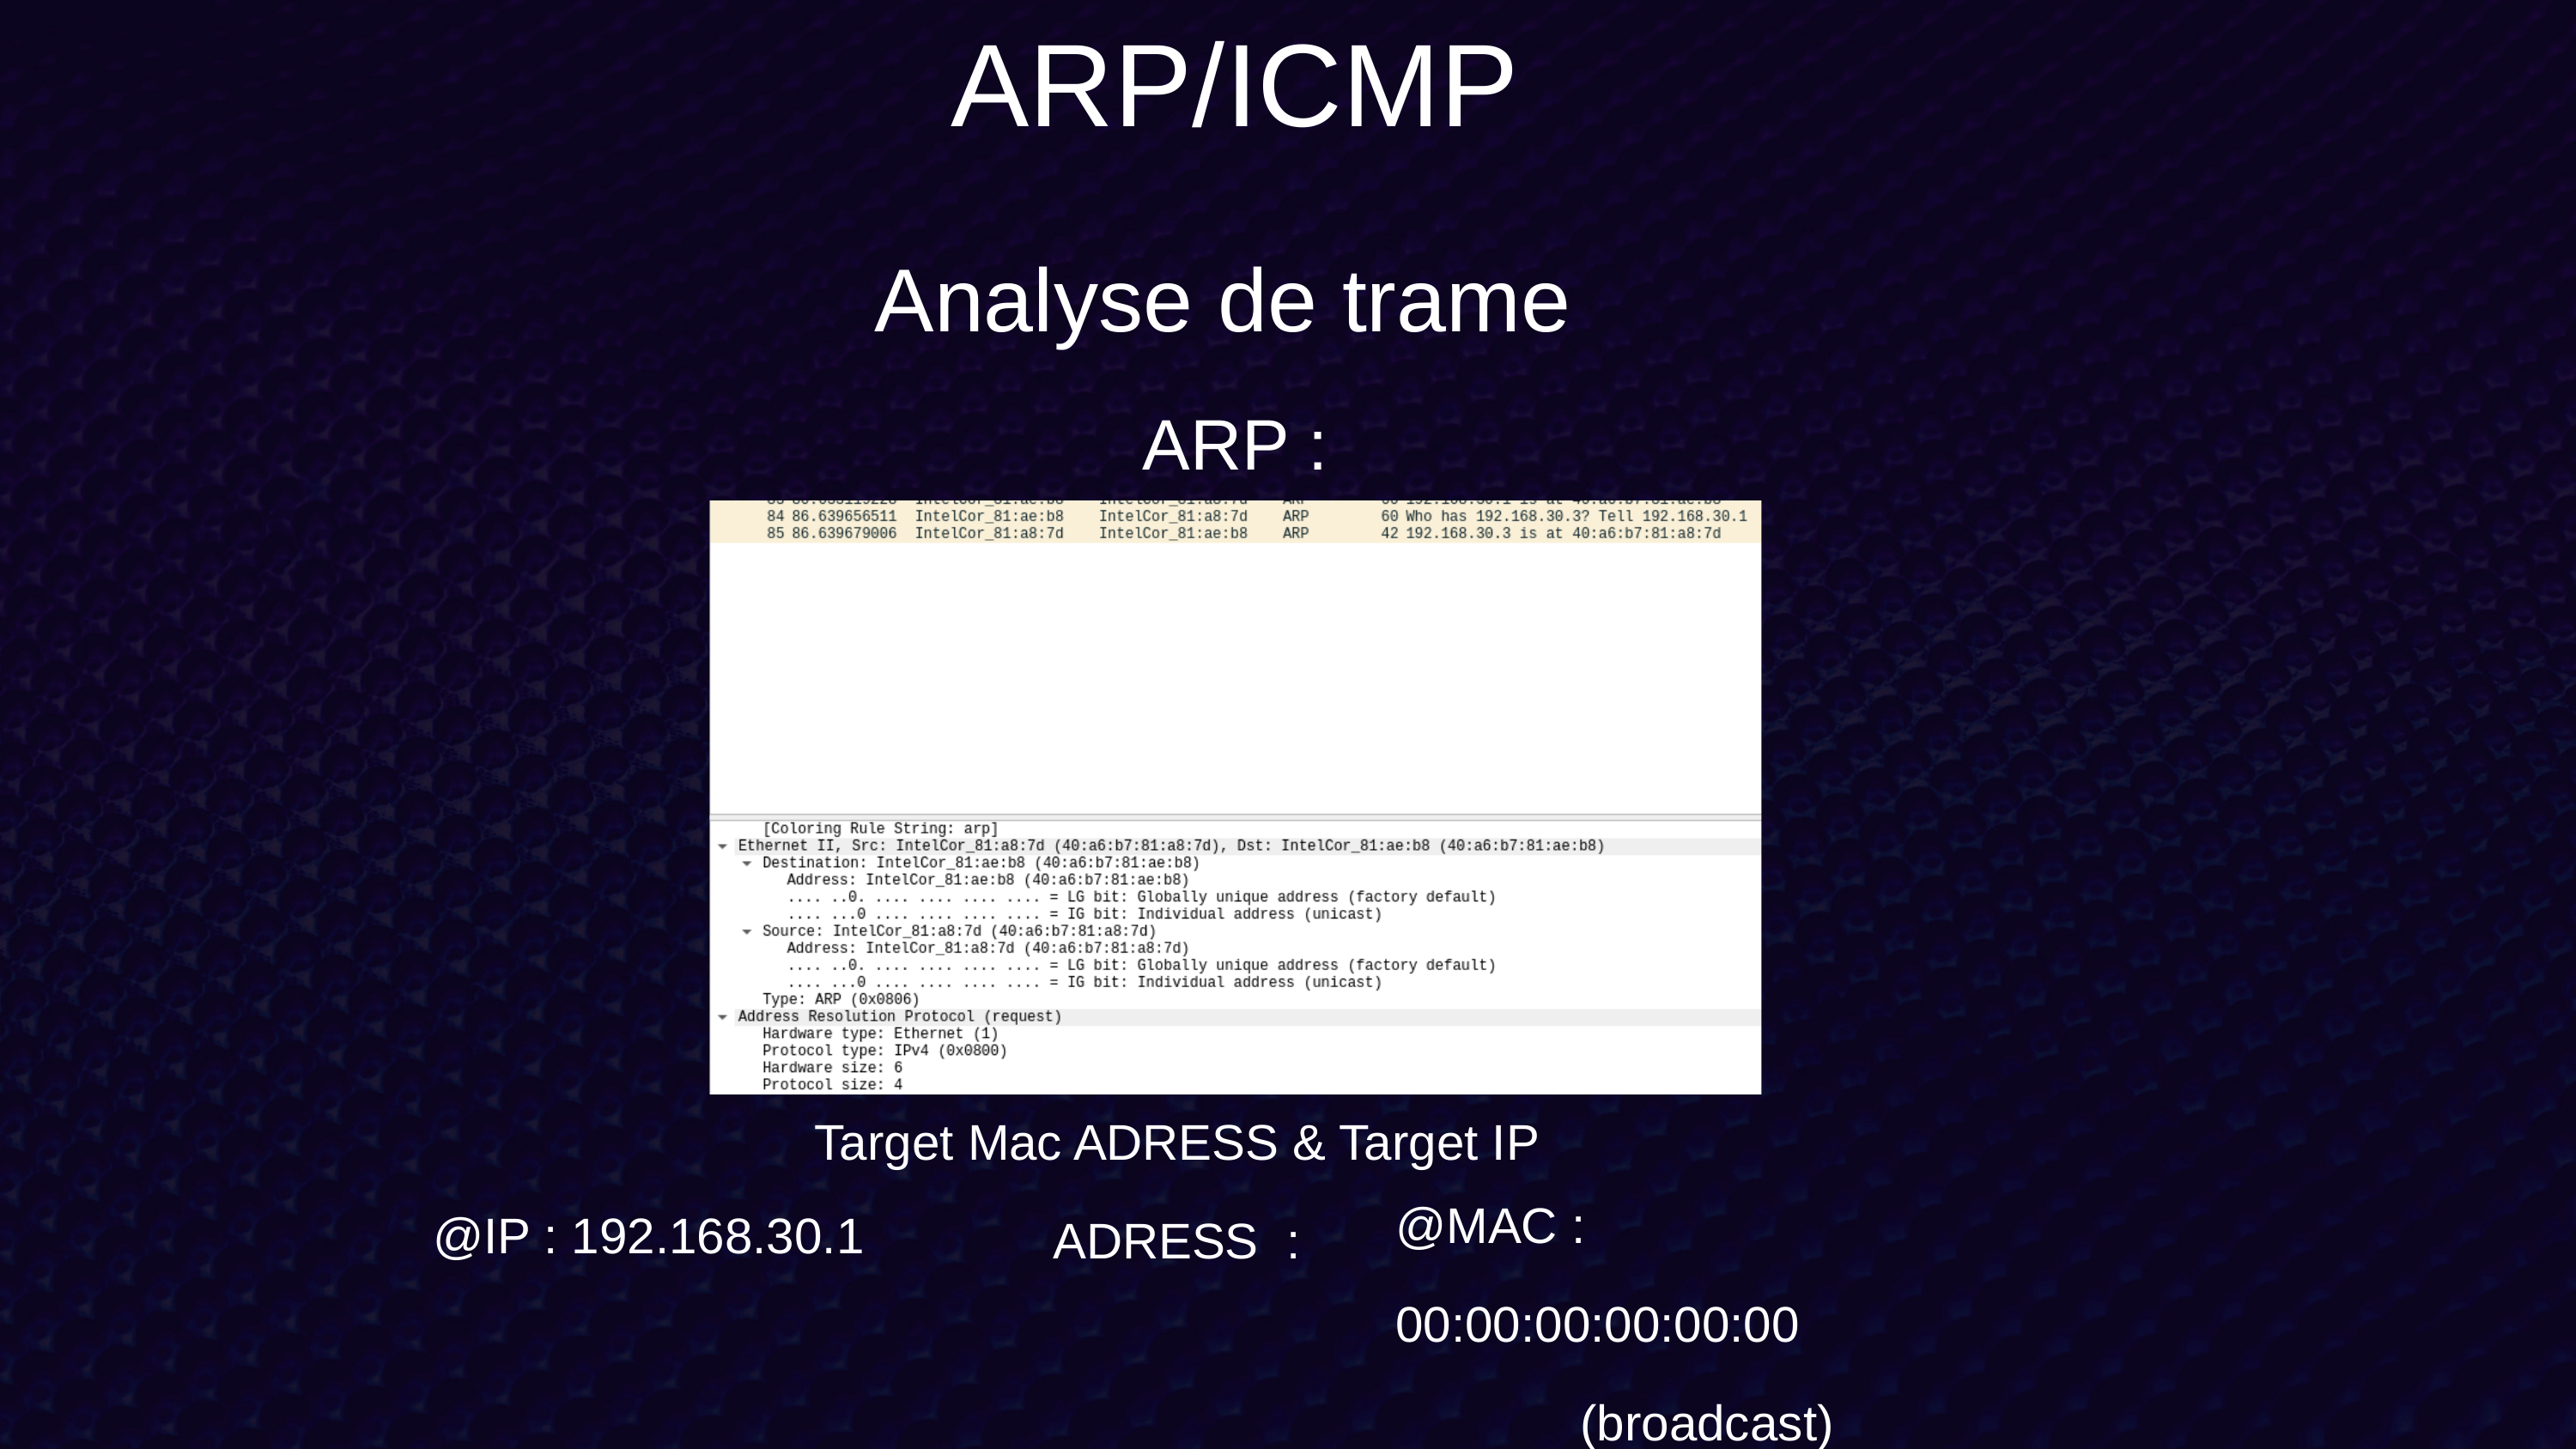

ARP/ICMP
Analyse de trame
ARP :

Target Mac ADRESS & Target IP ADRESS  :
@MAC : 00:00:00:00:00:00 		    (broadcast)
@IP : 192.168.30.1